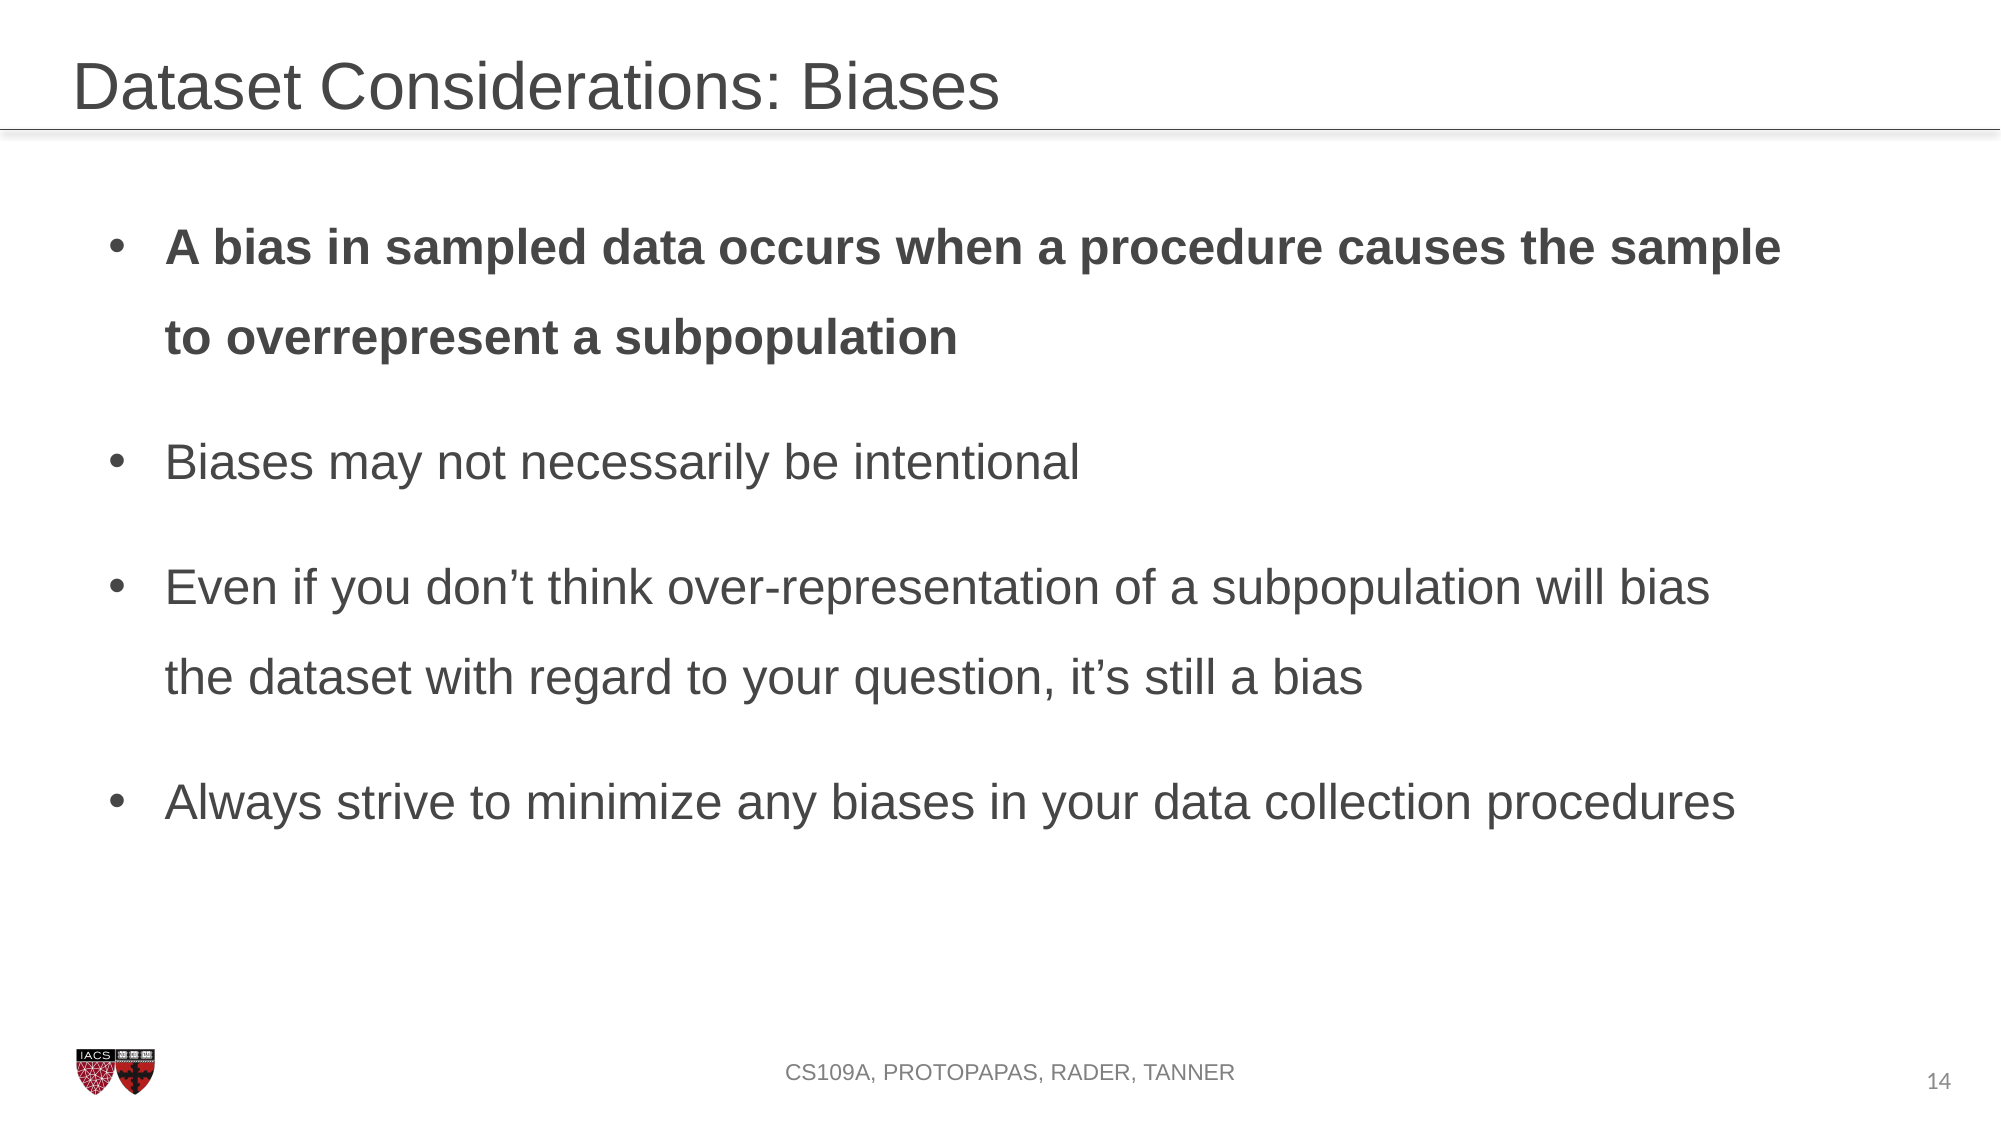

# Dataset Considerations: Biases
A bias in sampled data occurs when a procedure causes the sample to overrepresent a subpopulation
Biases may not necessarily be intentional
Even if you don’t think over-representation of a subpopulation will bias the dataset with regard to your question, it’s still a bias
Always strive to minimize any biases in your data collection procedures
14